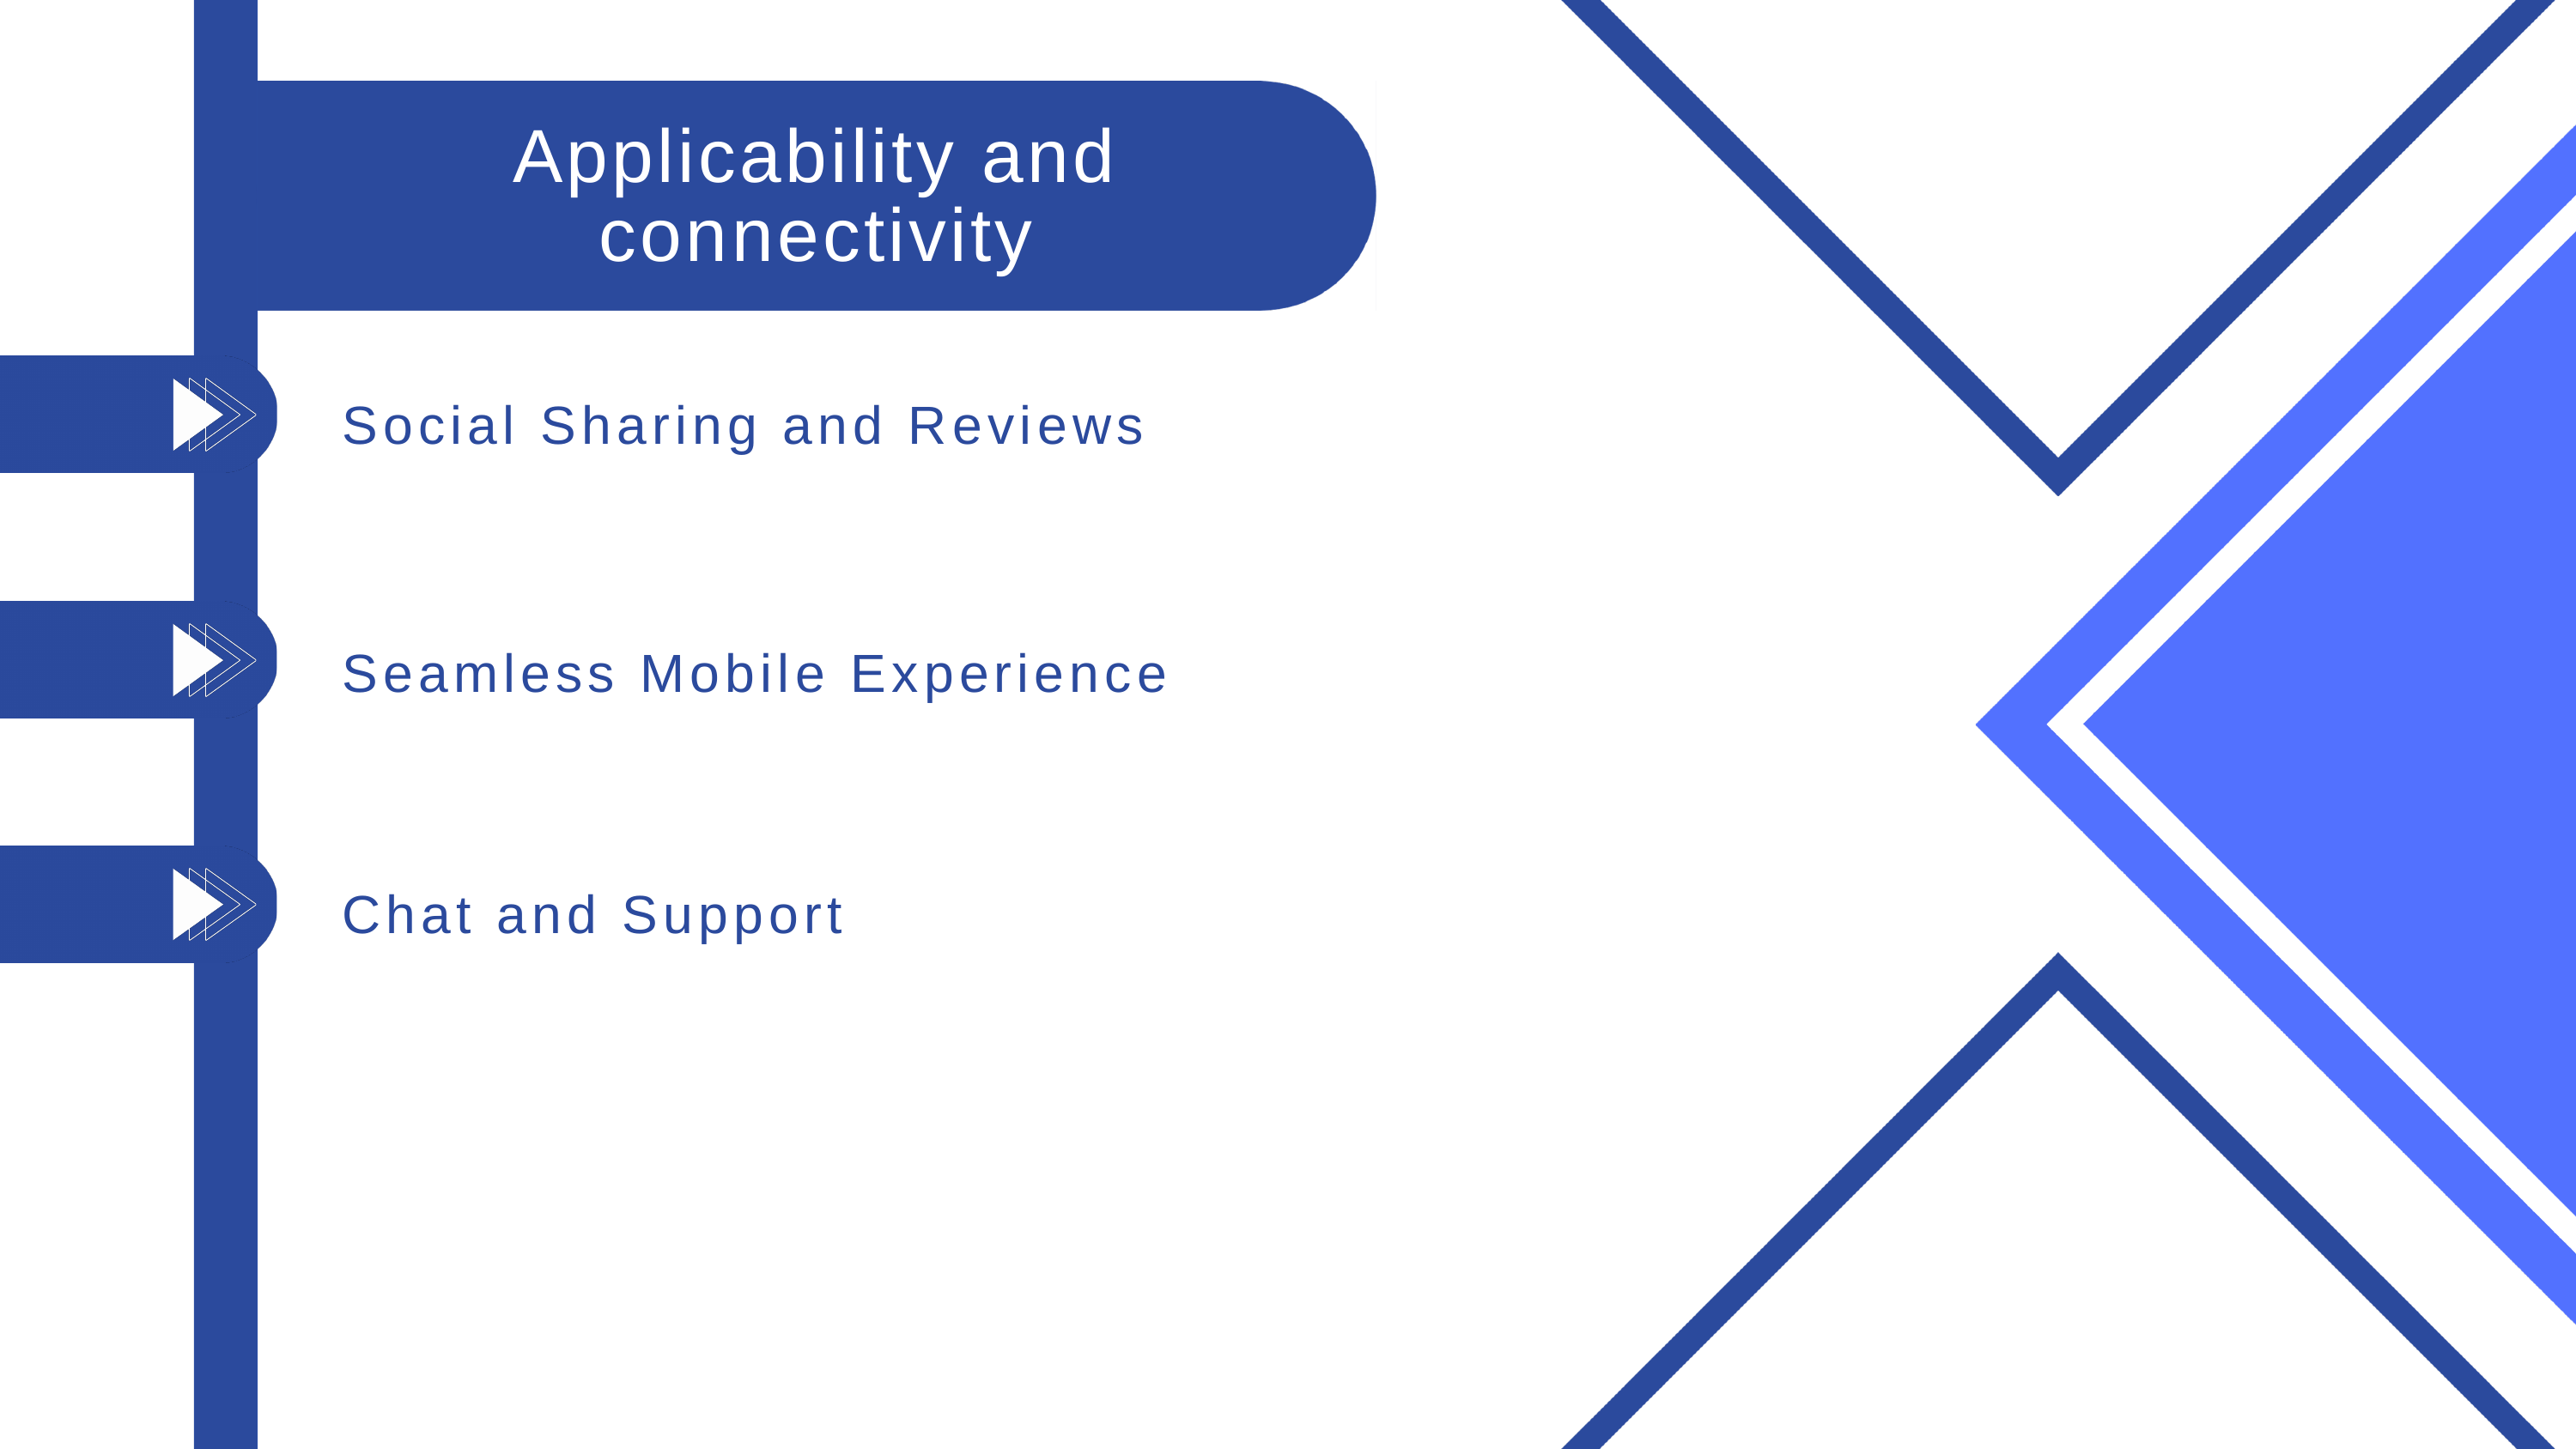

Applicability and connectivity

Social Sharing and Reviews

Seamless Mobile Experience

Chat and Support